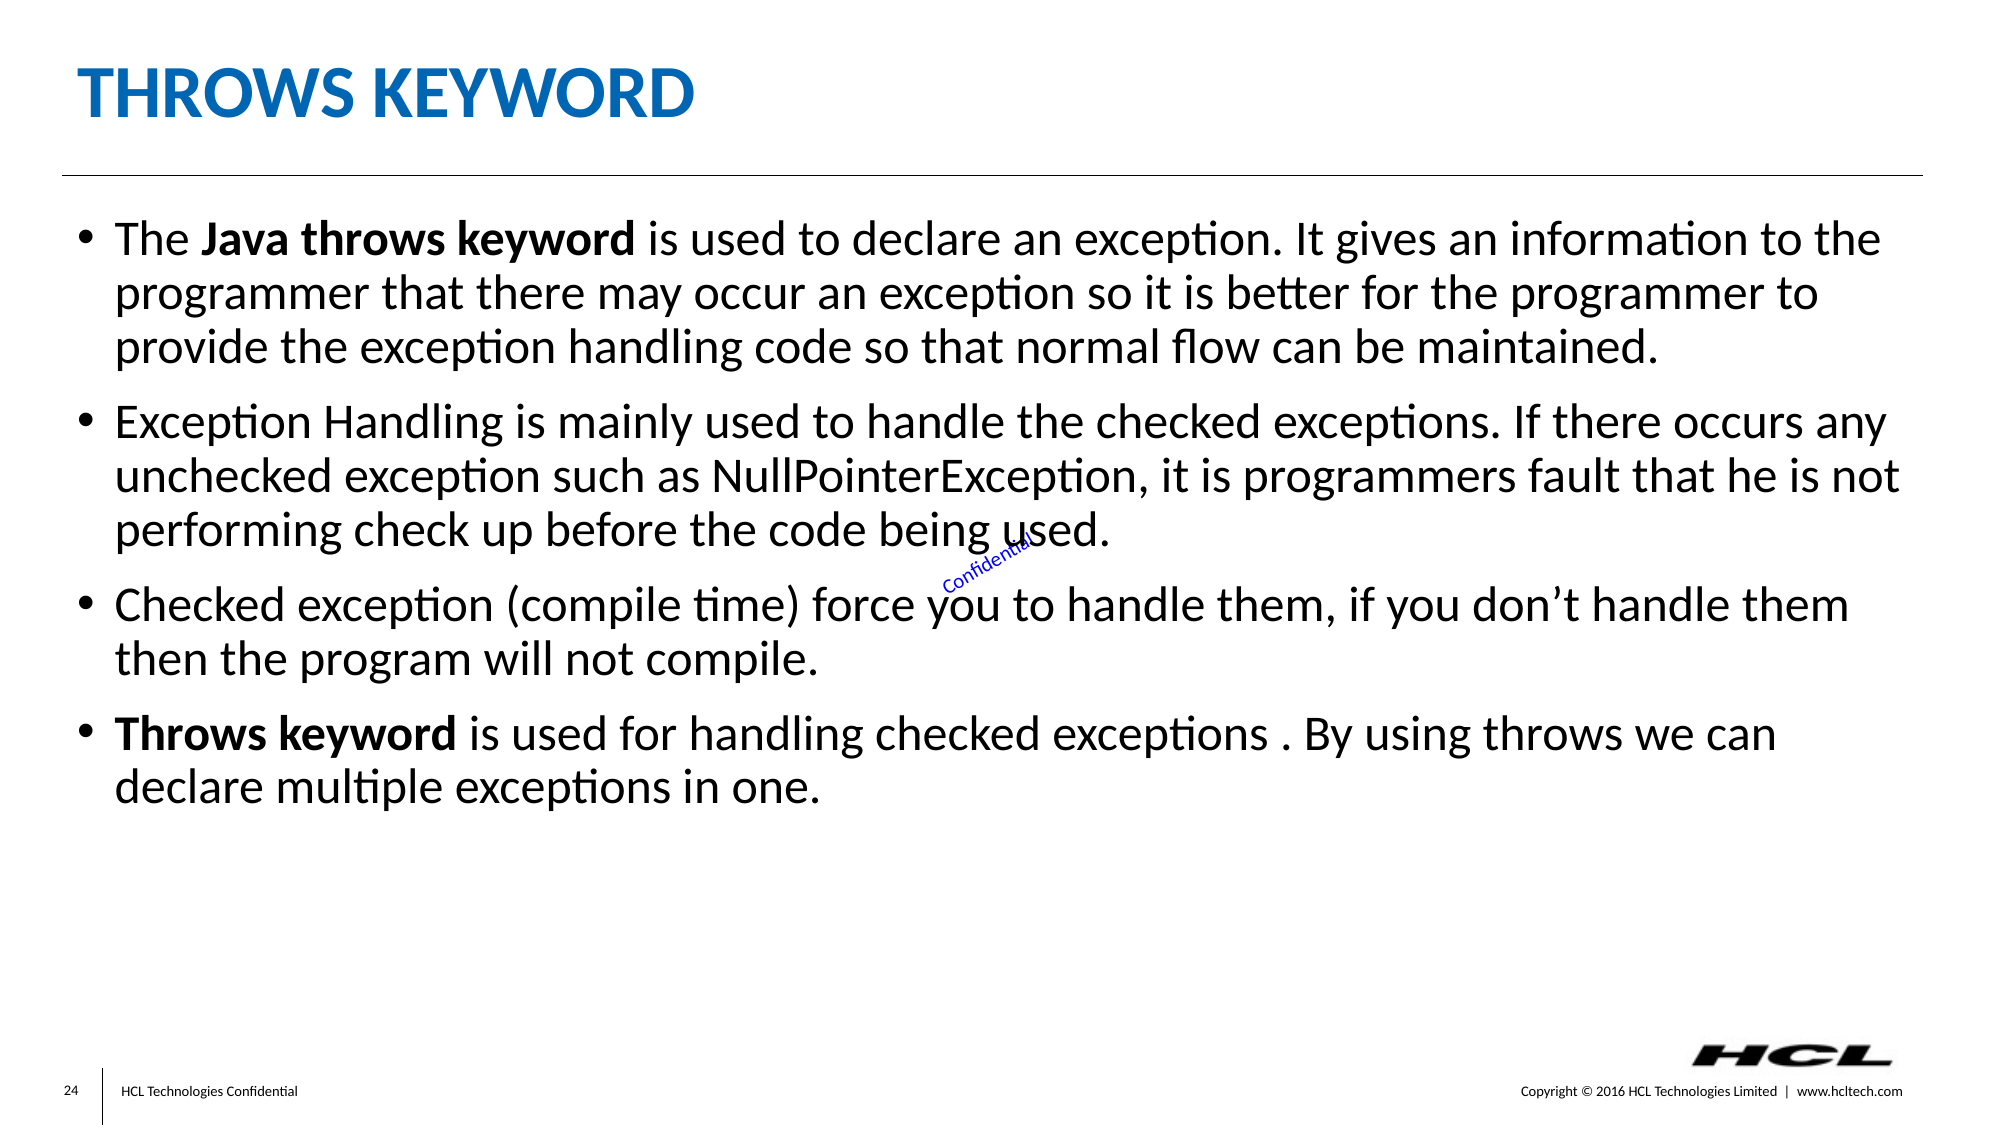

# Throws Keyword
The Java throws keyword is used to declare an exception. It gives an information to the programmer that there may occur an exception so it is better for the programmer to provide the exception handling code so that normal flow can be maintained.
Exception Handling is mainly used to handle the checked exceptions. If there occurs any unchecked exception such as NullPointerException, it is programmers fault that he is not performing check up before the code being used.
Checked exception (compile time) force you to handle them, if you don’t handle them then the program will not compile.
Throws keyword is used for handling checked exceptions . By using throws we can declare multiple exceptions in one.